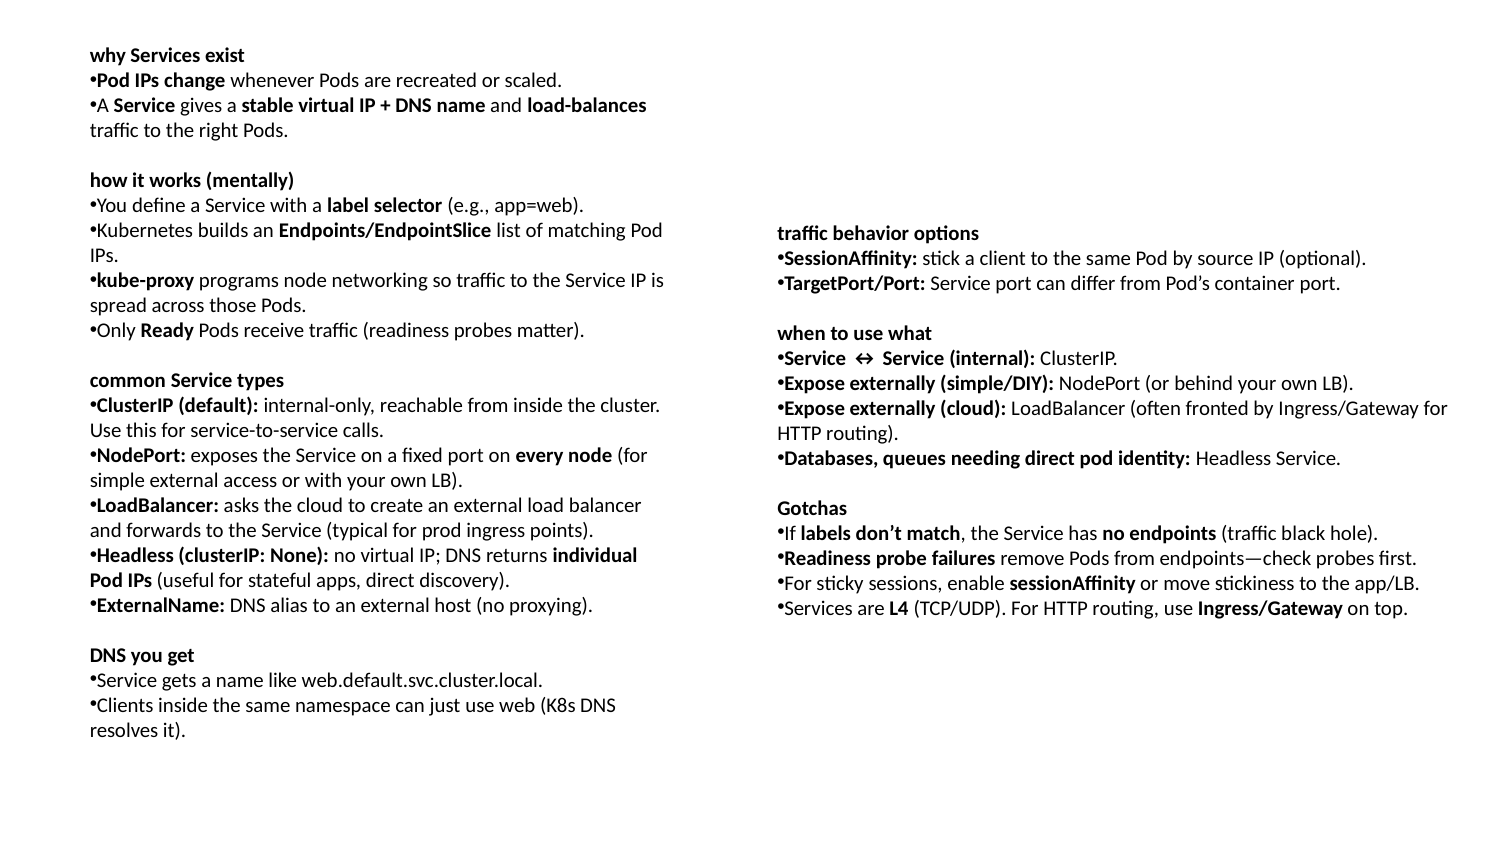

why Services exist
Pod IPs change whenever Pods are recreated or scaled.
A Service gives a stable virtual IP + DNS name and load-balances traffic to the right Pods.

how it works (mentally)
You define a Service with a label selector (e.g., app=web).
Kubernetes builds an Endpoints/EndpointSlice list of matching Pod IPs.
kube-proxy programs node networking so traffic to the Service IP is spread across those Pods.
Only Ready Pods receive traffic (readiness probes matter).

common Service types
ClusterIP (default): internal-only, reachable from inside the cluster. Use this for service-to-service calls.
NodePort: exposes the Service on a fixed port on every node (for simple external access or with your own LB).
LoadBalancer: asks the cloud to create an external load balancer and forwards to the Service (typical for prod ingress points).
Headless (clusterIP: None): no virtual IP; DNS returns individual Pod IPs (useful for stateful apps, direct discovery).
ExternalName: DNS alias to an external host (no proxying).

DNS you get
Service gets a name like web.default.svc.cluster.local.
Clients inside the same namespace can just use web (K8s DNS resolves it).

traffic behavior options
SessionAffinity: stick a client to the same Pod by source IP (optional).
TargetPort/Port: Service port can differ from Pod’s container port.

when to use what
Service ↔ Service (internal): ClusterIP.
Expose externally (simple/DIY): NodePort (or behind your own LB).
Expose externally (cloud): LoadBalancer (often fronted by Ingress/Gateway for HTTP routing).
Databases, queues needing direct pod identity: Headless Service.

Gotchas
If labels don’t match, the Service has no endpoints (traffic black hole).
Readiness probe failures remove Pods from endpoints—check probes first.
For sticky sessions, enable sessionAffinity or move stickiness to the app/LB.
Services are L4 (TCP/UDP). For HTTP routing, use Ingress/Gateway on top.